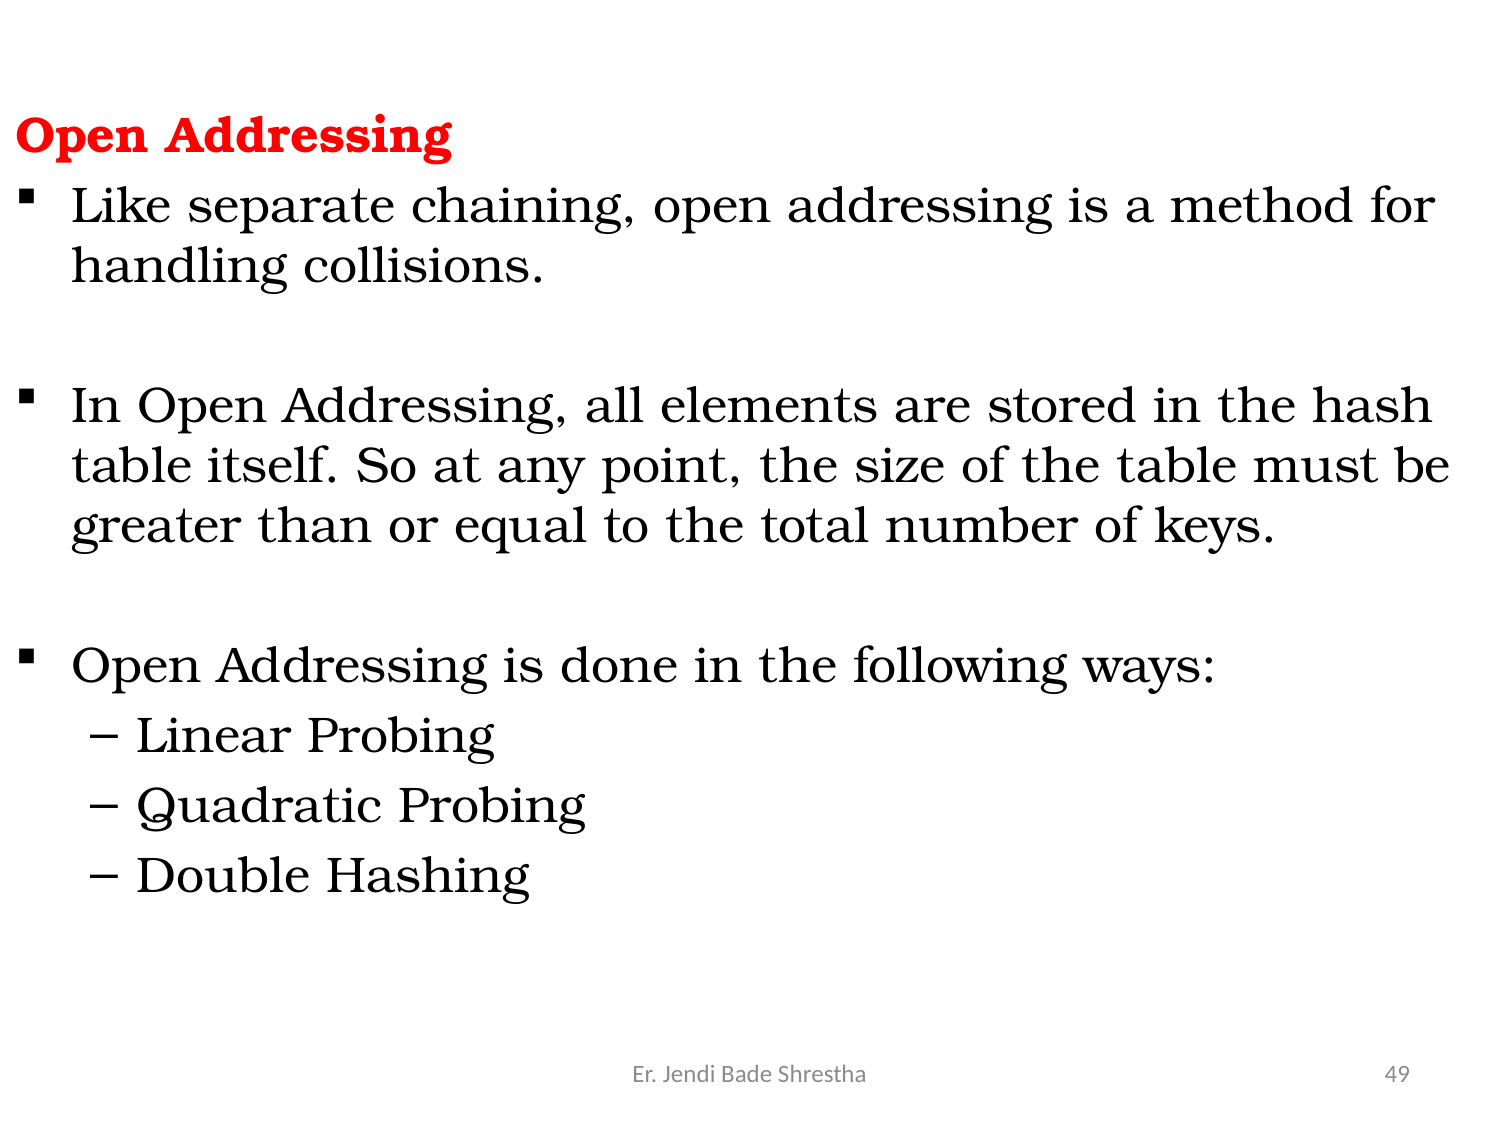

Open Addressing
Like separate chaining, open addressing is a method for handling collisions.

In Open Addressing, all elements are stored in the hash table itself. So at any point, the size of the table must be greater than or equal to the total number of keys.

Open Addressing is done in the following ways:
Linear Probing
Quadratic Probing
Double Hashing

Er. Jendi Bade Shrestha
49